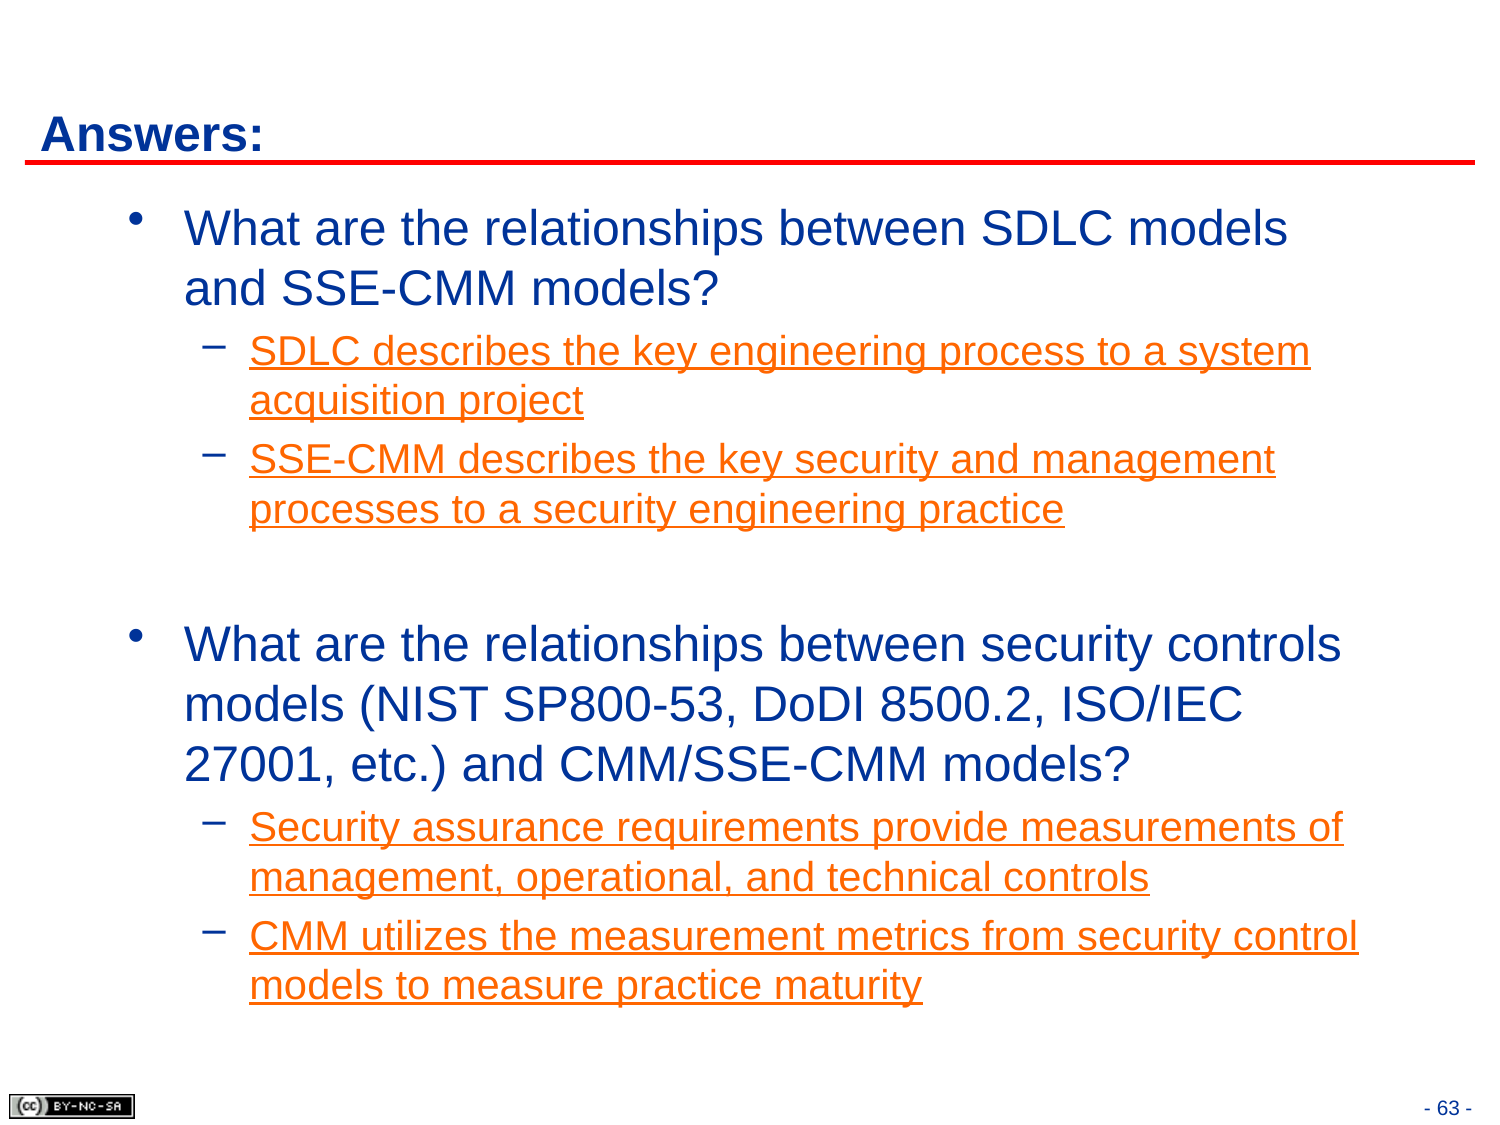

# Answers:
What are the relationships between SDLC models and SSE-CMM models?
SDLC describes the key engineering process to a system acquisition project
SSE-CMM describes the key security and management processes to a security engineering practice

What are the relationships between security controls models (NIST SP800-53, DoDI 8500.2, ISO/IEC 27001, etc.) and CMM/SSE-CMM models?
Security assurance requirements provide measurements of management, operational, and technical controls
CMM utilizes the measurement metrics from security control models to measure practice maturity

- 63 -